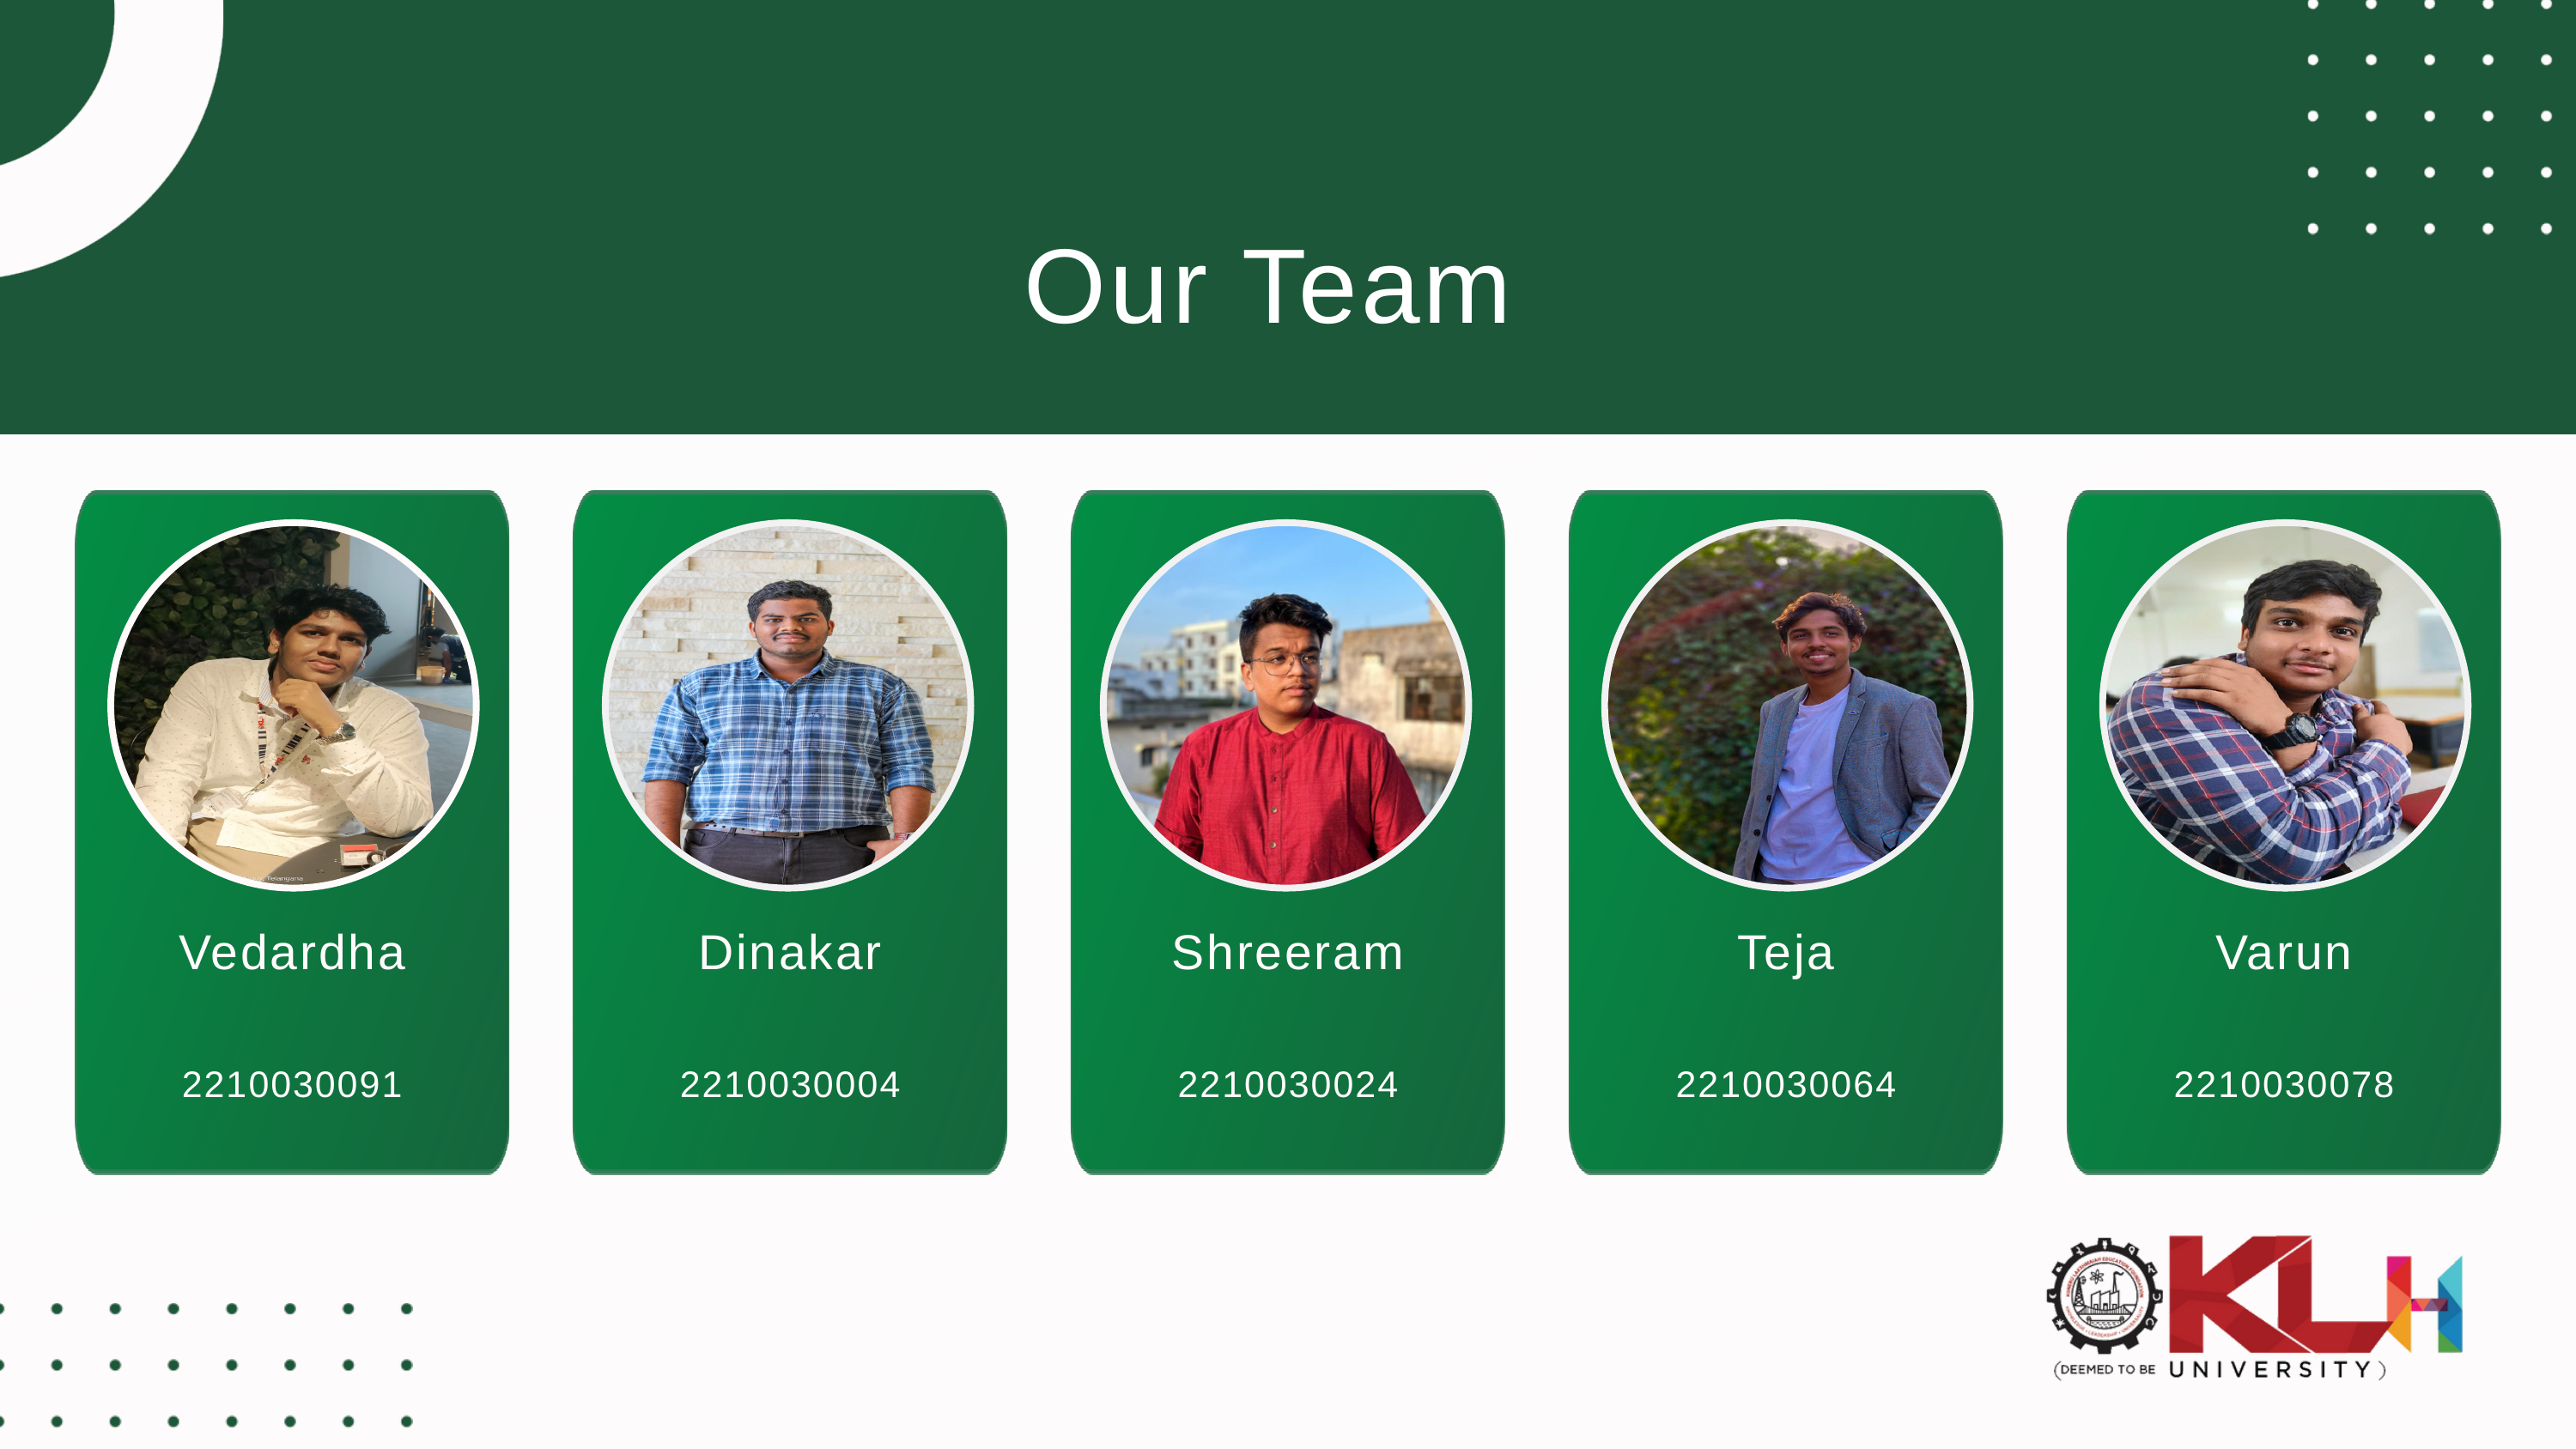

Our Team

Vedardha
2210030091

Dinakar
2210030004

Shreeram
2210030024

Teja
2210030064

Varun
2210030078